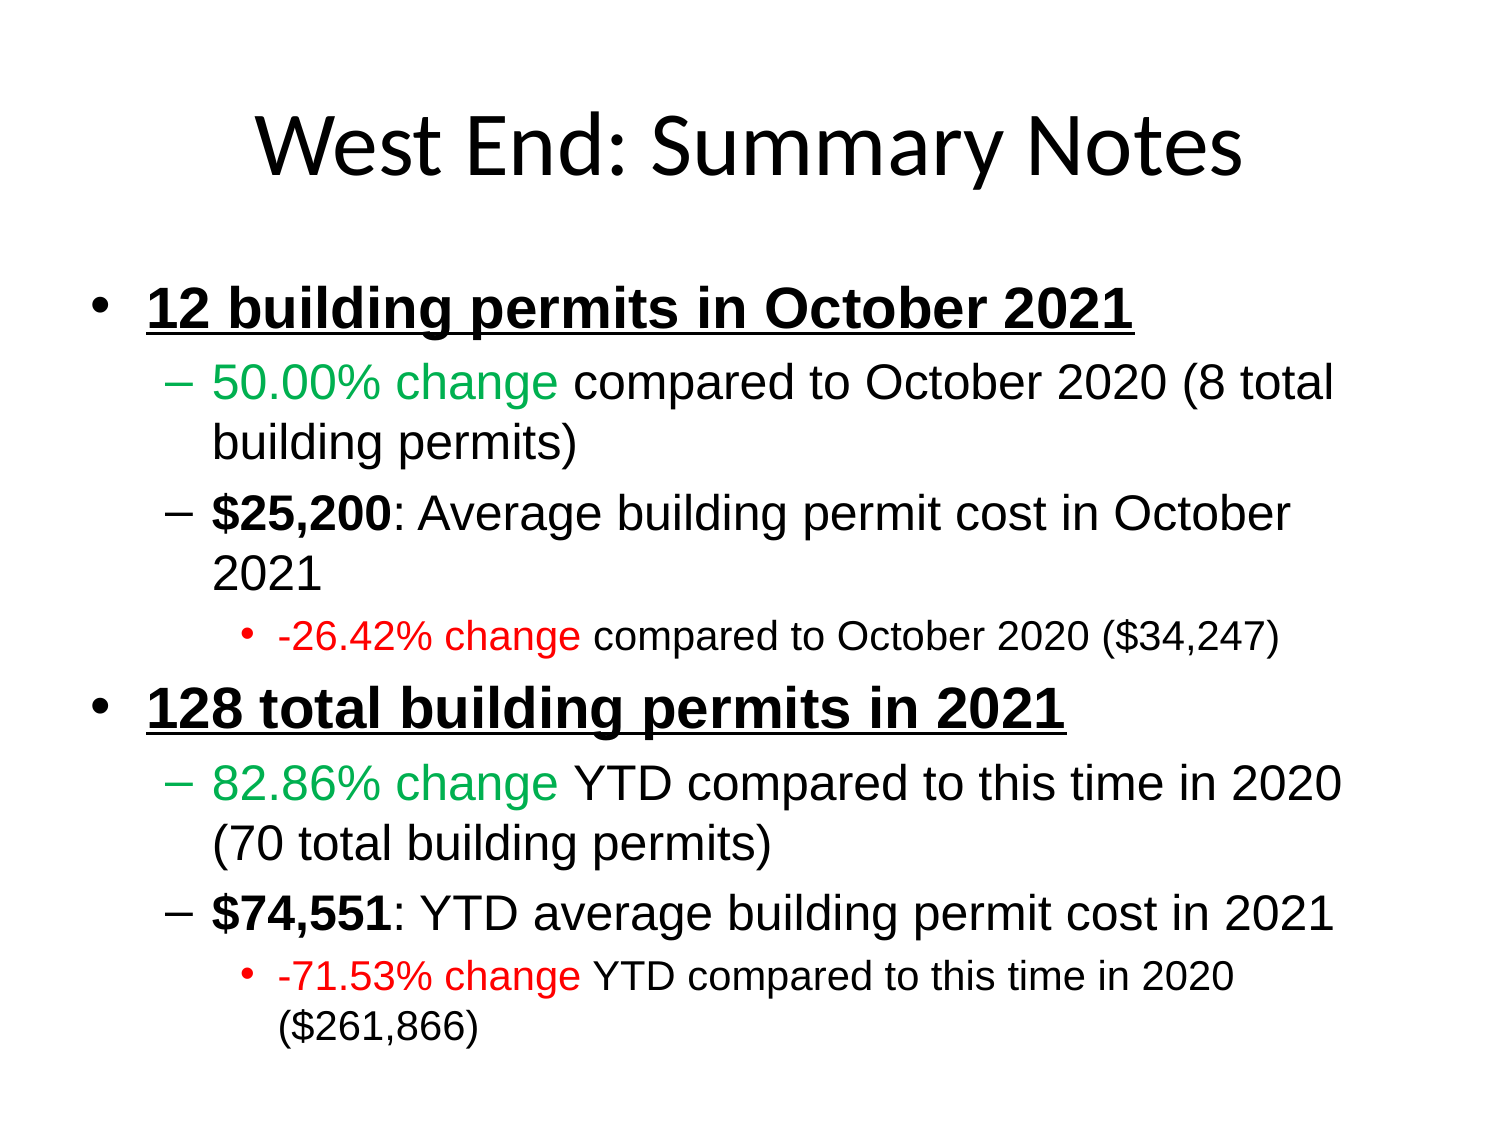

# West End: Summary Notes
12 building permits in October 2021
50.00% change compared to October 2020 (8 total building permits)
$25,200: Average building permit cost in October 2021
-26.42% change compared to October 2020 ($34,247)
128 total building permits in 2021
82.86% change YTD compared to this time in 2020 (70 total building permits)
$74,551: YTD average building permit cost in 2021
-71.53% change YTD compared to this time in 2020 ($261,866)